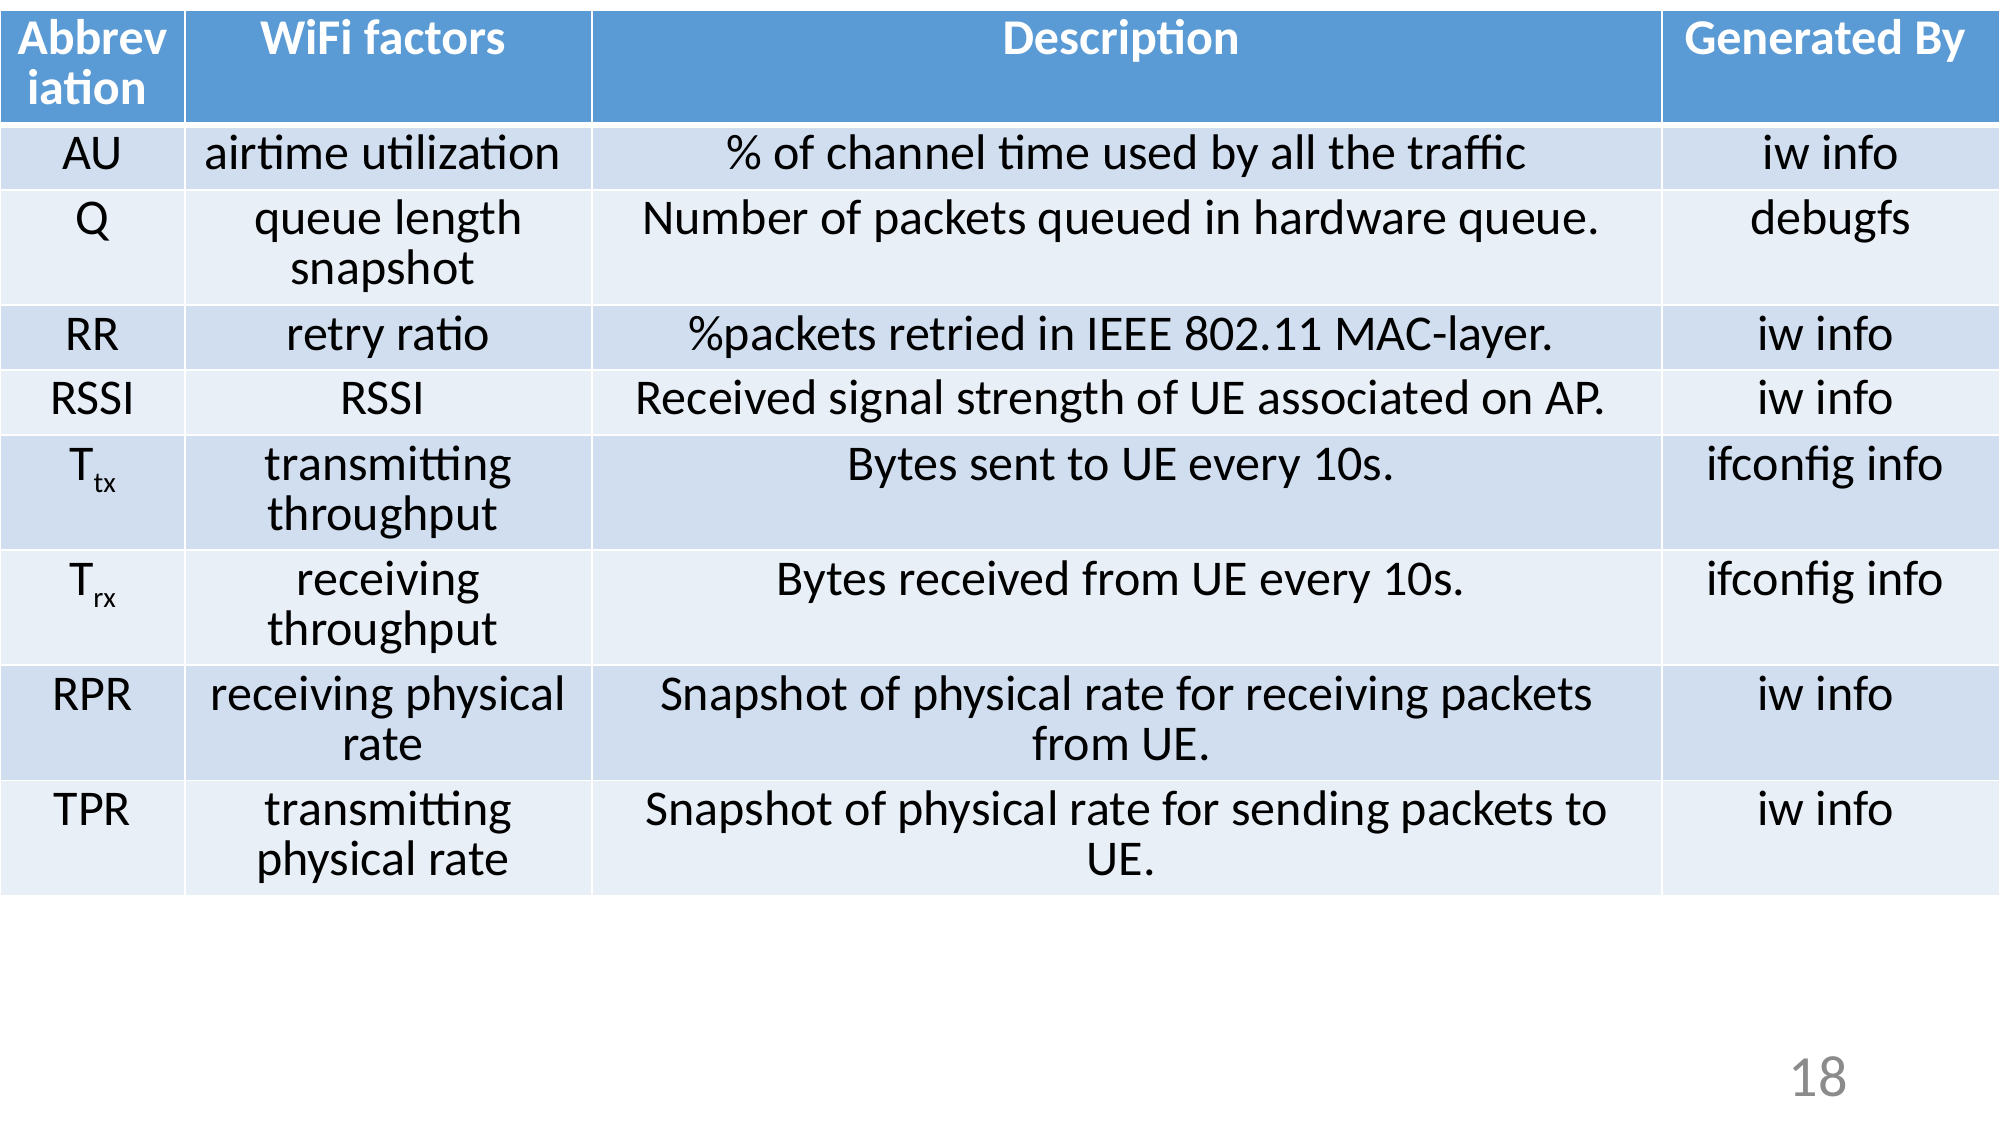

| Abbreviation | WiFi factors | Description | Generated By |
| --- | --- | --- | --- |
| AU | airtime utilization | % of channel time used by all the traffic | iw info |
| Q | queue length snapshot | Number of packets queued in hardware queue. | debugfs |
| RR | retry ratio | %packets retried in IEEE 802.11 MAC-layer. | iw info |
| RSSI | RSSI | Received signal strength of UE associated on AP. | iw info |
| Ttx | transmitting throughput | Bytes sent to UE every 10s. | ifconfig info |
| Trx | receiving throughput | Bytes received from UE every 10s. | ifconfig info |
| RPR | receiving physical rate | Snapshot of physical rate for receiving packets from UE. | iw info |
| TPR | transmitting physical rate | Snapshot of physical rate for sending packets to UE. | iw info |
18